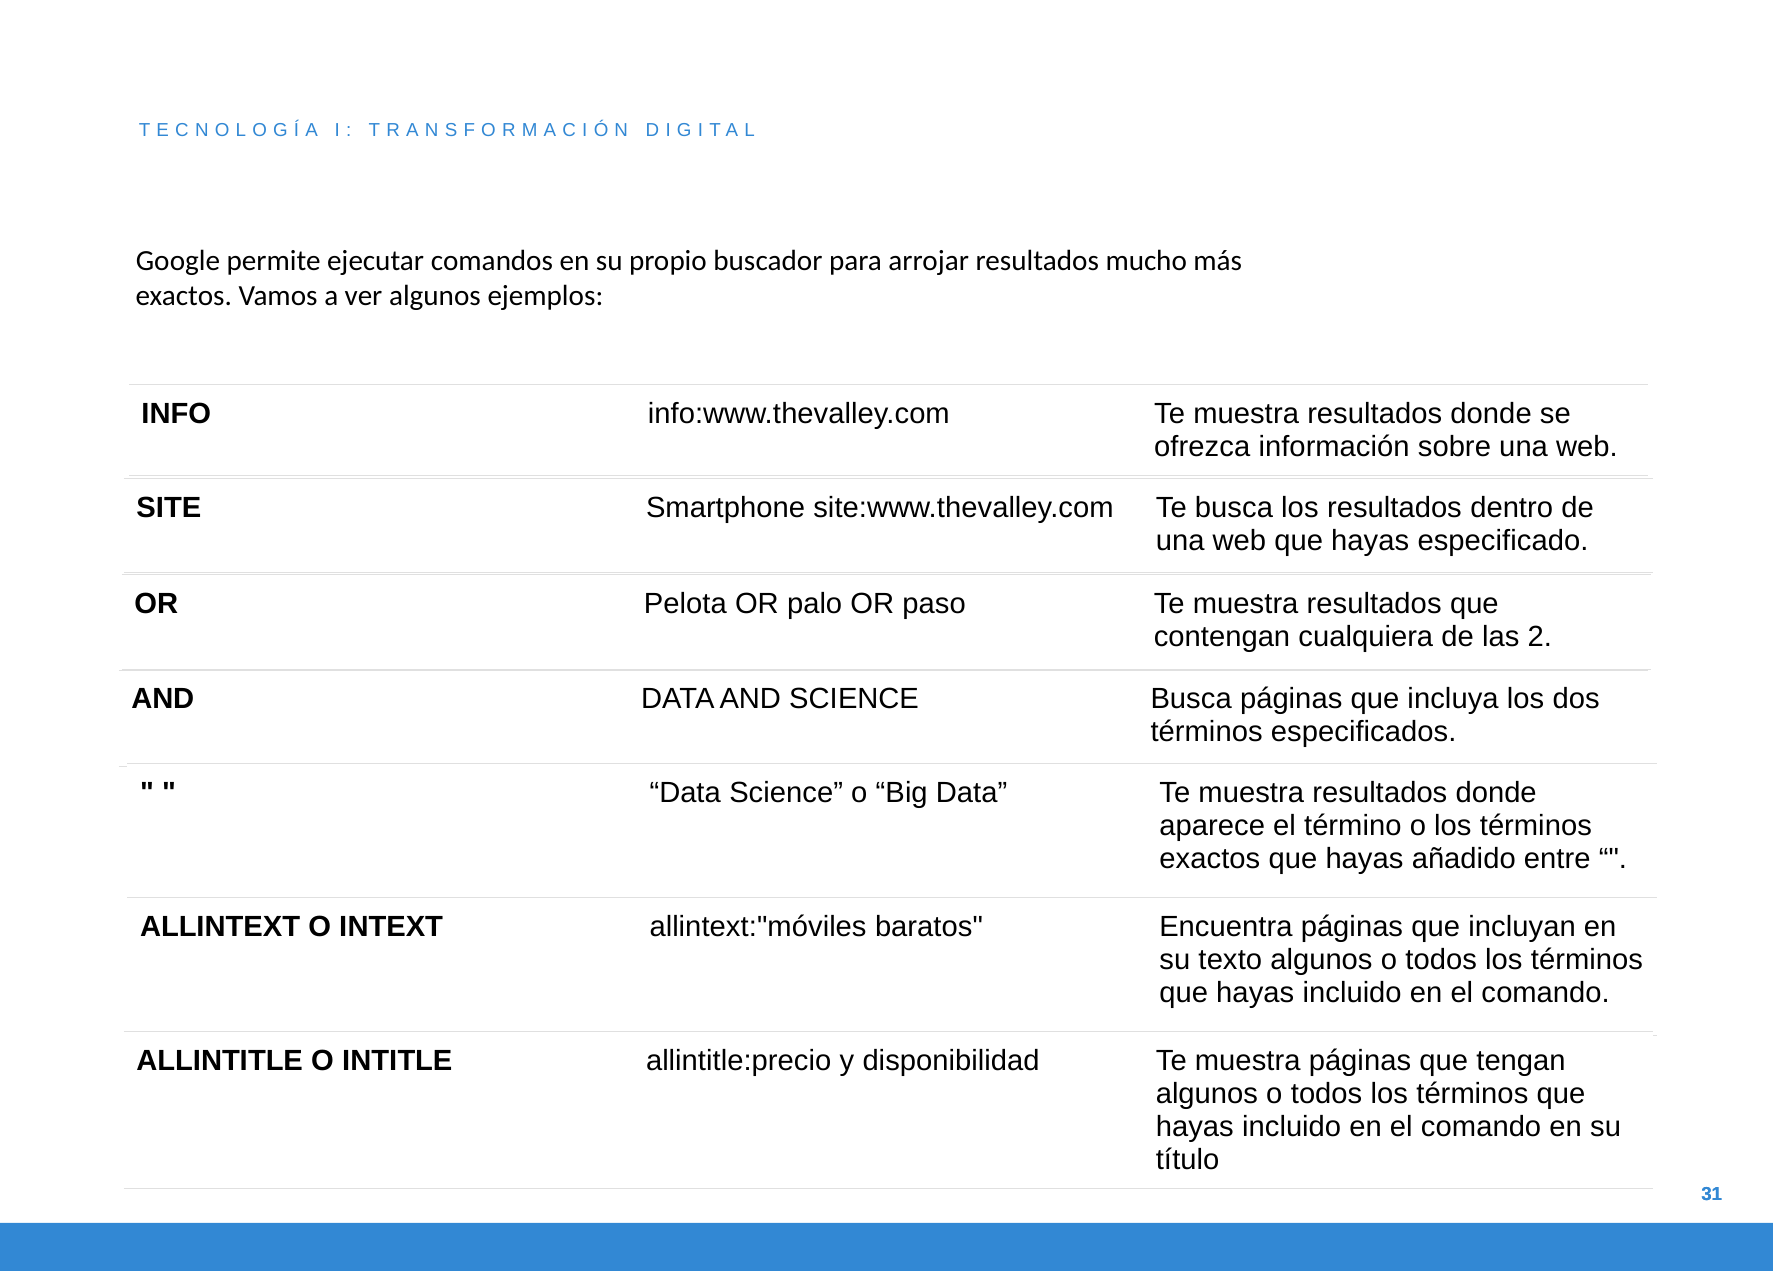

TECNOLOGÍA I: TRANSFORMACIÓN DIGITAL

Google permite ejecutar comandos en su propio buscador para arrojar resultados mucho más exactos. Vamos a ver algunos ejemplos:

| INFO | info:www.thevalley.com | Te muestra resultados donde se ofrezca información sobre una web. |
| --- | --- | --- |
| SITE | Smartphone site:www.thevalley.com | Te busca los resultados dentro de una web que hayas especificado. |
| --- | --- | --- |
| OR | Pelota OR palo OR paso | Te muestra resultados que contengan cualquiera de las 2. |
| --- | --- | --- |
| AND | DATA AND SCIENCE | Busca páginas que incluya los dos términos especificados. |
| --- | --- | --- |
| " " | “Data Science” o “Big Data” | Te muestra resultados donde aparece el término o los términos exactos que hayas añadido entre “". |
| --- | --- | --- |
| ALLINTEXT O INTEXT | allintext:"móviles baratos" | Encuentra páginas que incluyan en su texto algunos o todos los términos que hayas incluido en el comando. |
| --- | --- | --- |
| ALLINTITLE O INTITLE | allintitle:precio y disponibilidad | Te muestra páginas que tengan algunos o todos los términos que hayas incluido en el comando en su título |
| --- | --- | --- |
31